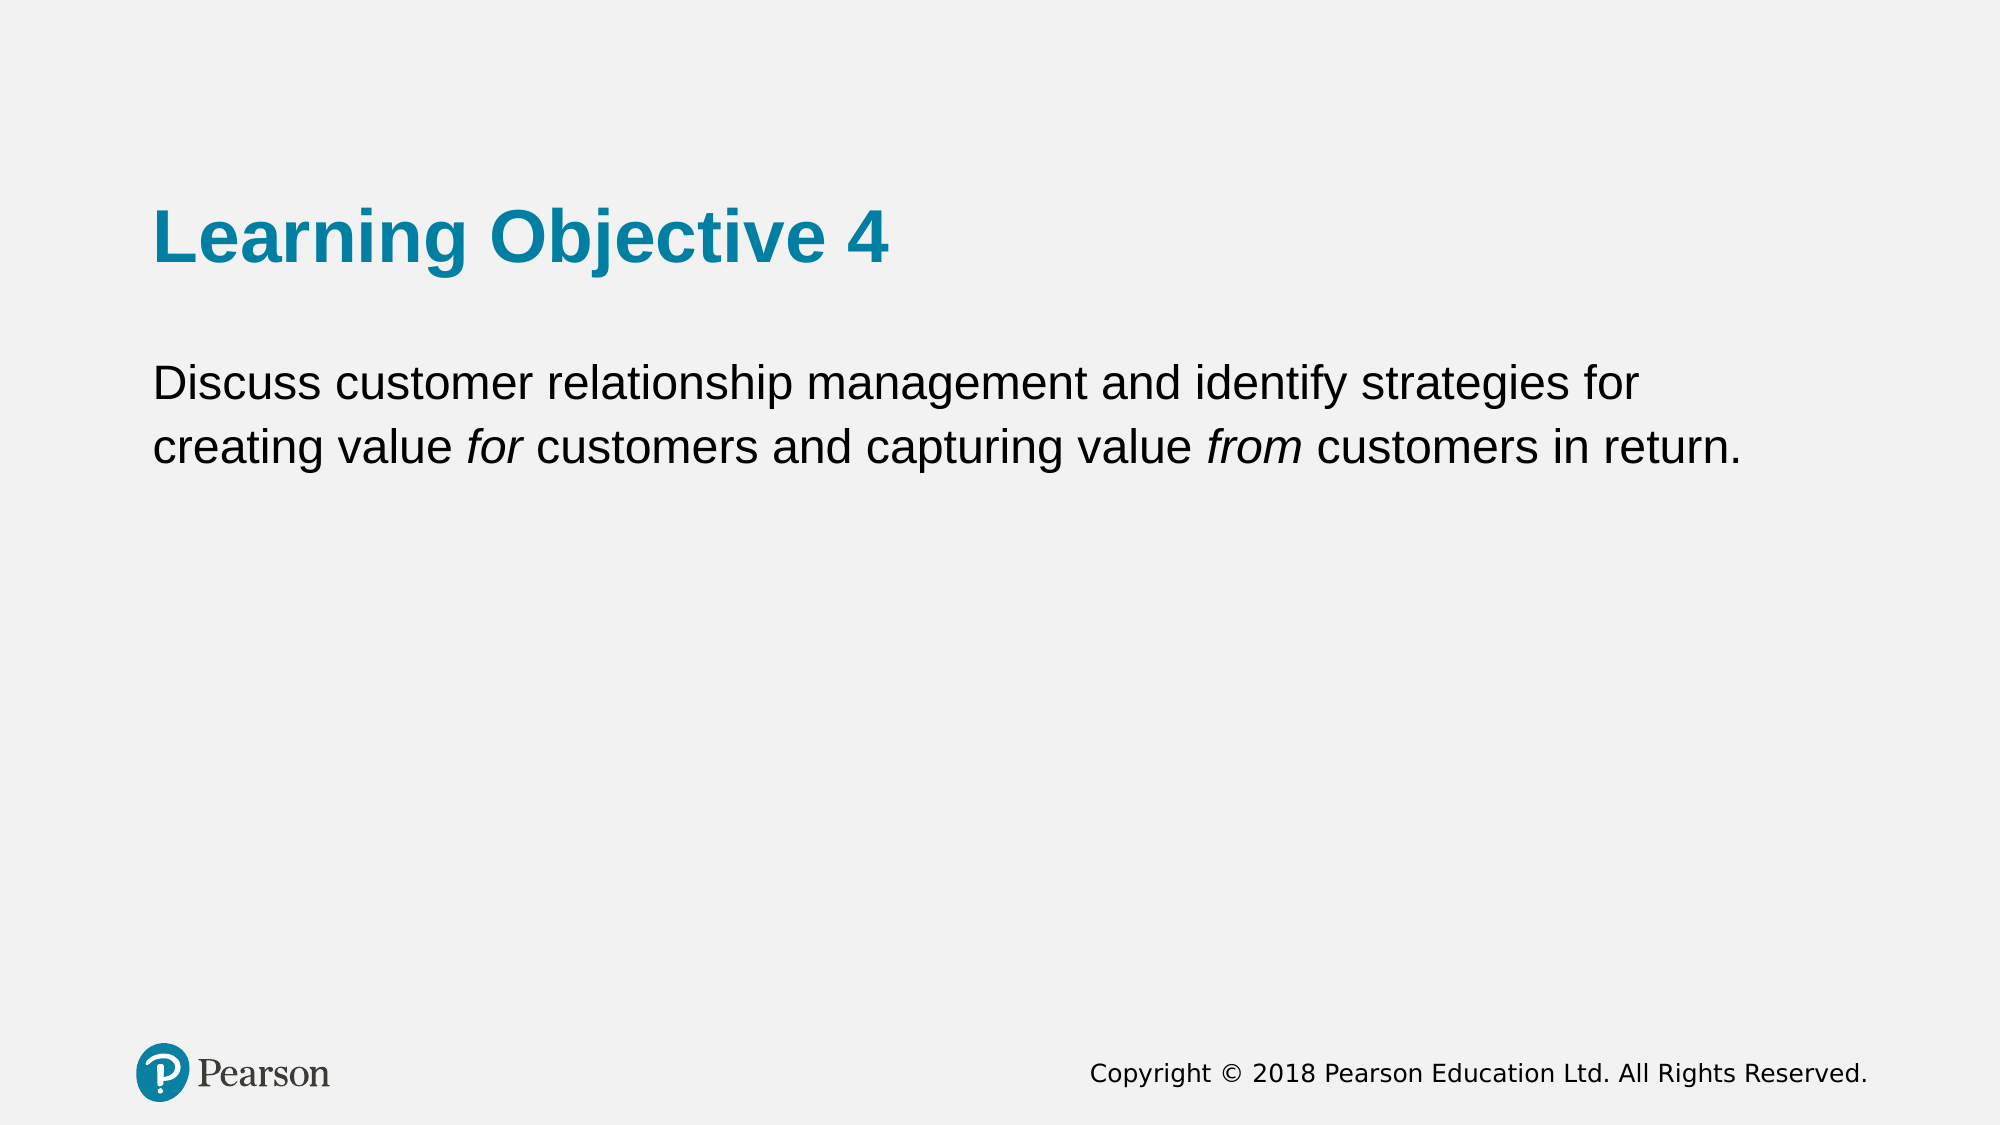

# Learning Objective 4
Discuss customer relationship management and identify strategies for creating value for customers and capturing value from customers in return.